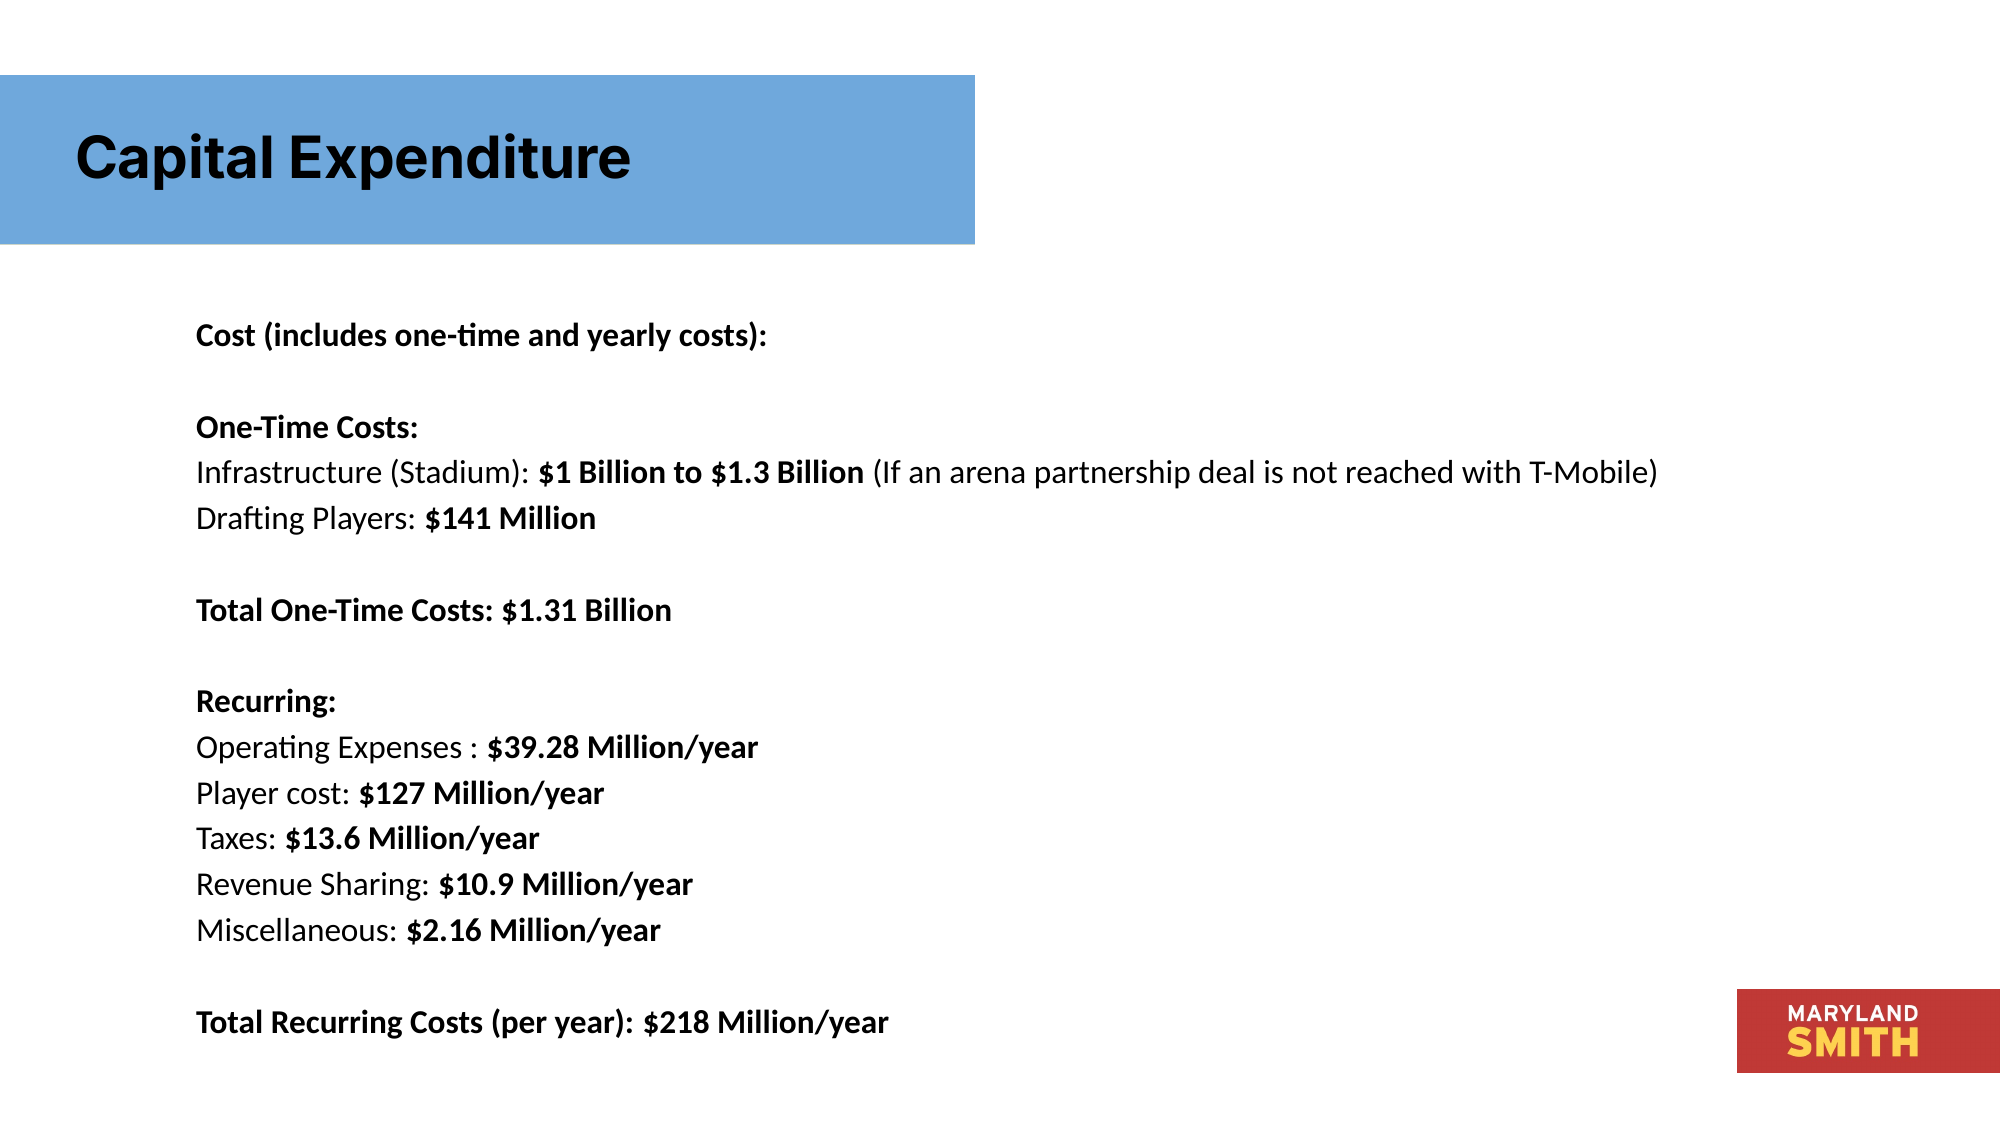

# Technical Analysis
Capital Expenditure
Cost (includes one-time and yearly costs):
One-Time Costs:
Infrastructure (Stadium): $1 Billion to $1.3 Billion (If an arena partnership deal is not reached with T-Mobile)
Drafting Players: $141 Million
Total One-Time Costs: $1.31 Billion
Recurring:
Operating Expenses : $39.28 Million/year
Player cost: $127 Million/year
Taxes: $13.6 Million/year
Revenue Sharing: $10.9 Million/year
Miscellaneous: $2.16 Million/year
Total Recurring Costs (per year): $218 Million/year